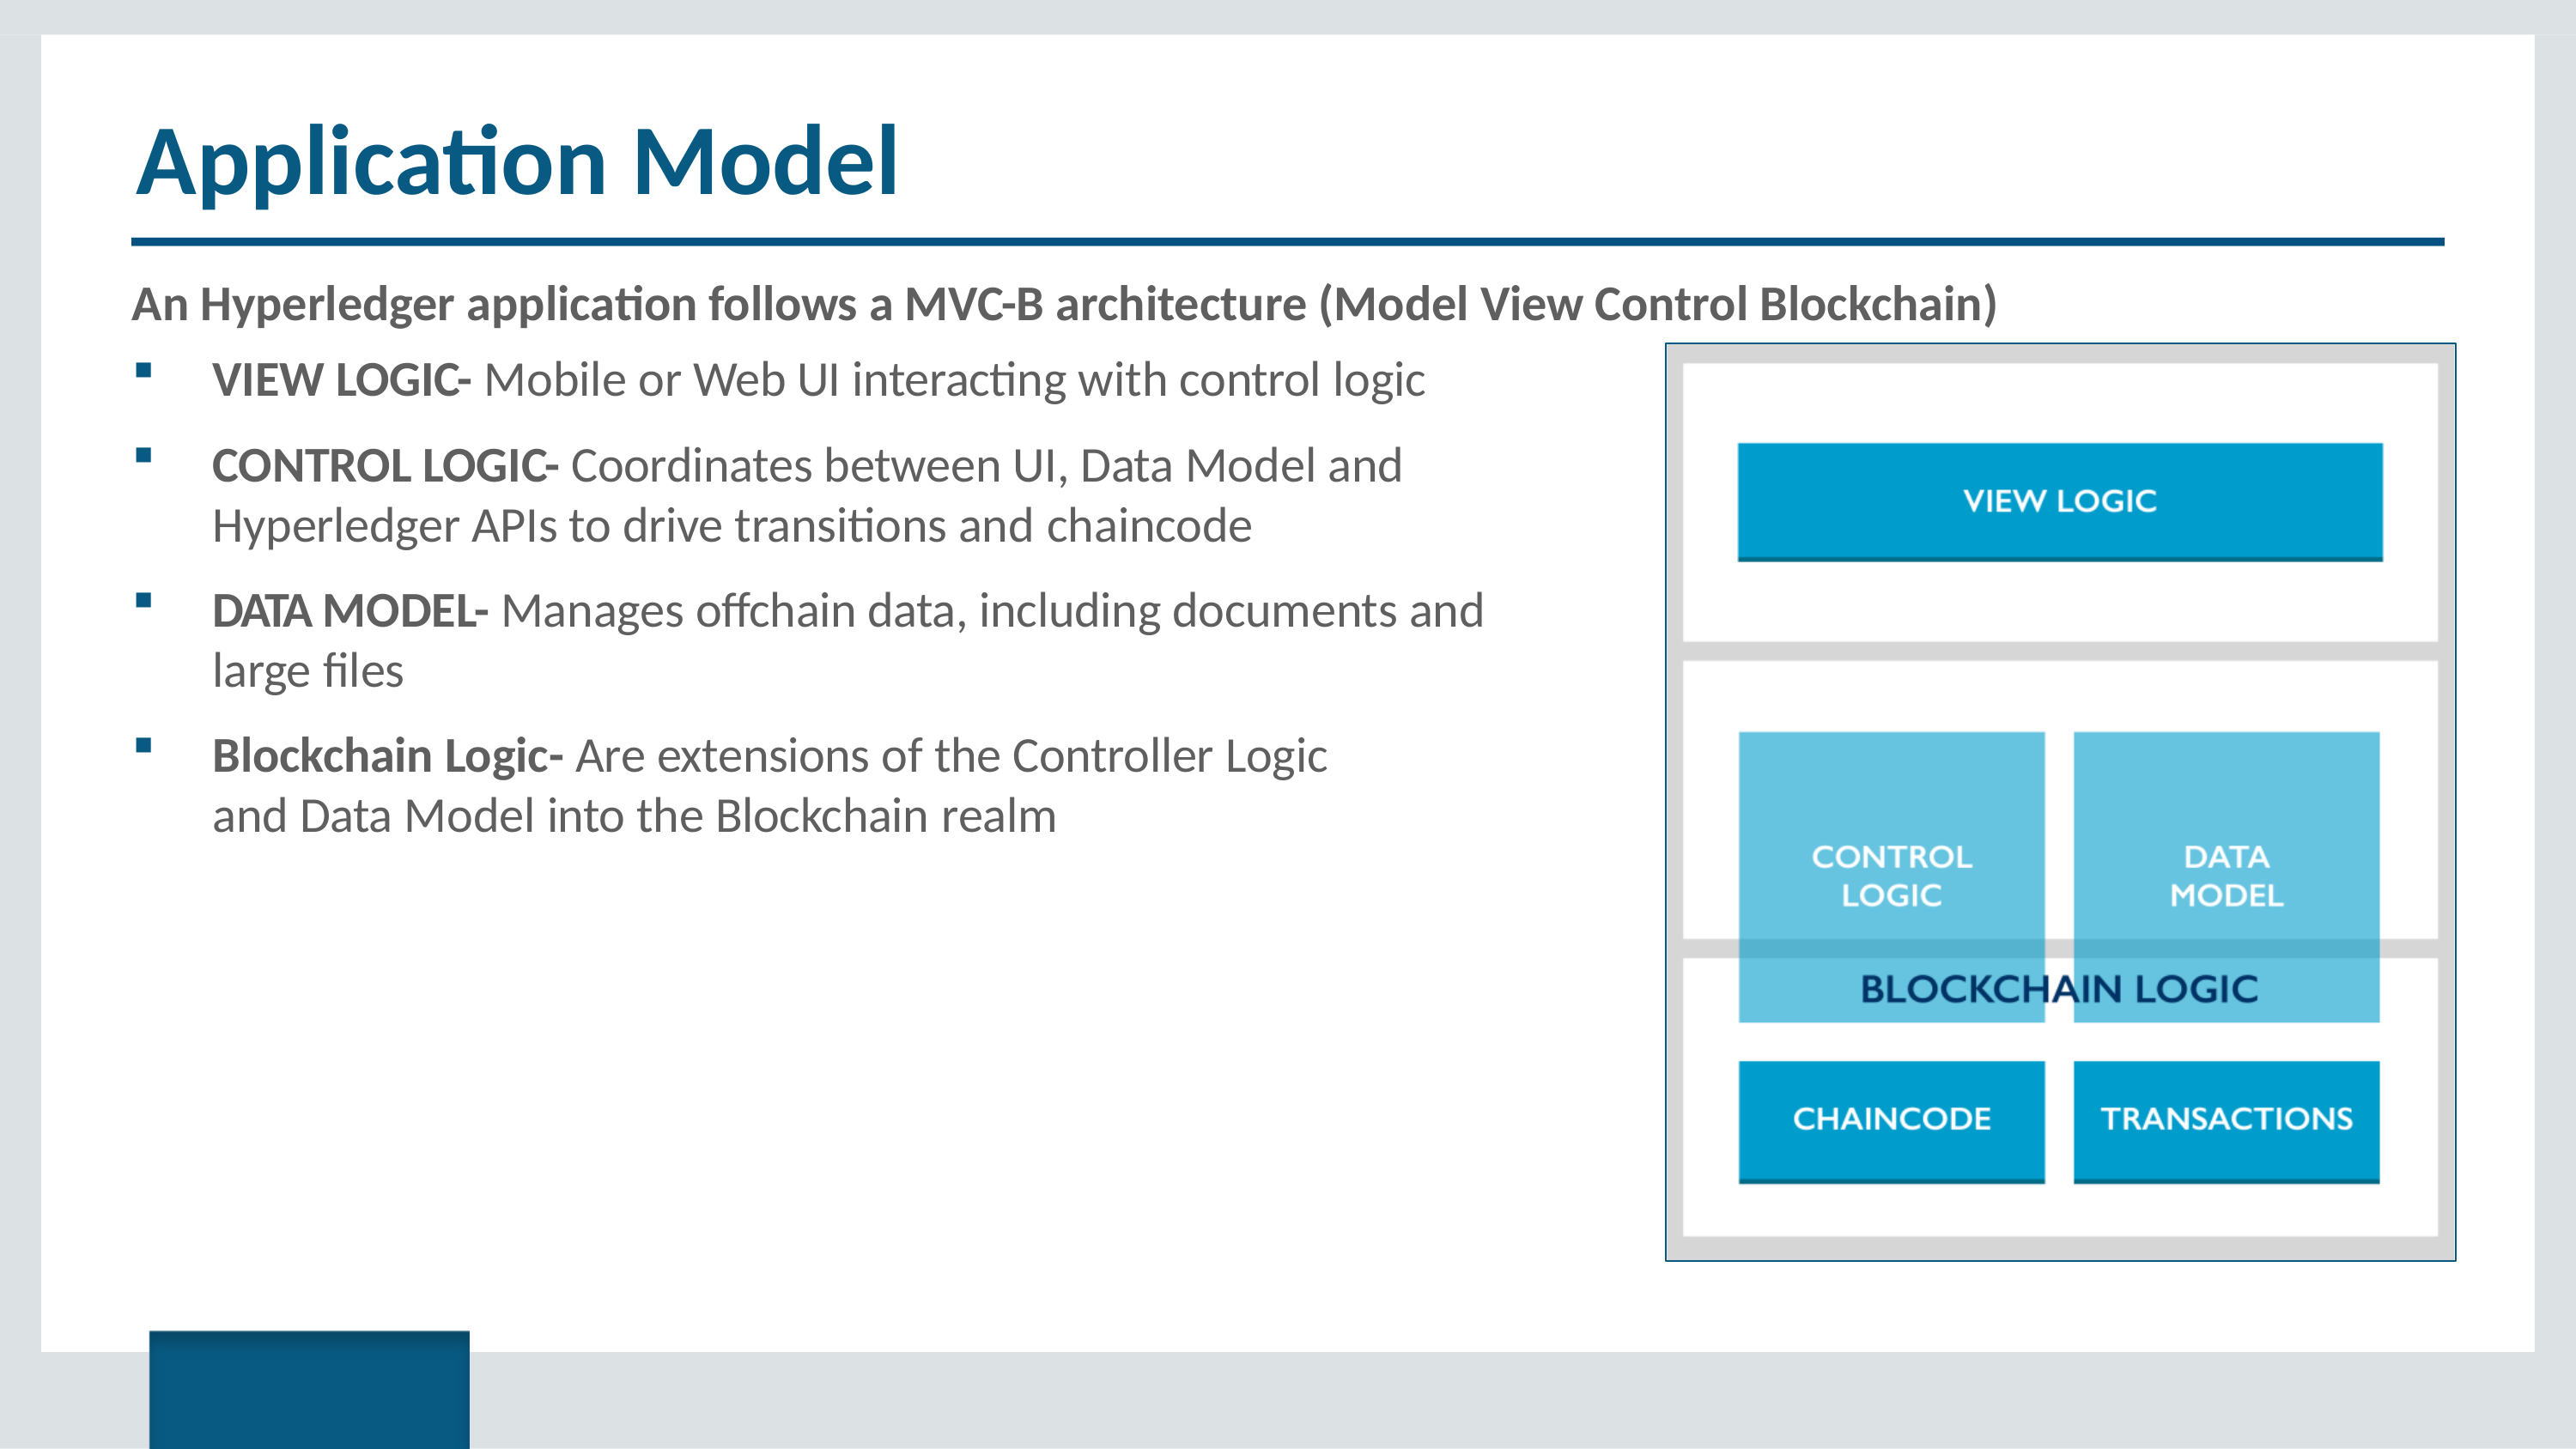

# Application Model

An Hyperledger application follows a MVC-B architecture (Model View Control Blockchain)
VIEW LOGIC- Mobile or Web UI interacting with control logic
CONTROL LOGIC- Coordinates between UI, Data Model and  Hyperledger APIs to drive transitions and chaincode
DATA MODEL- Manages offchain data, including documents and  large files
Blockchain Logic- Are extensions of the Controller Logic  and Data Model into the Blockchain realm